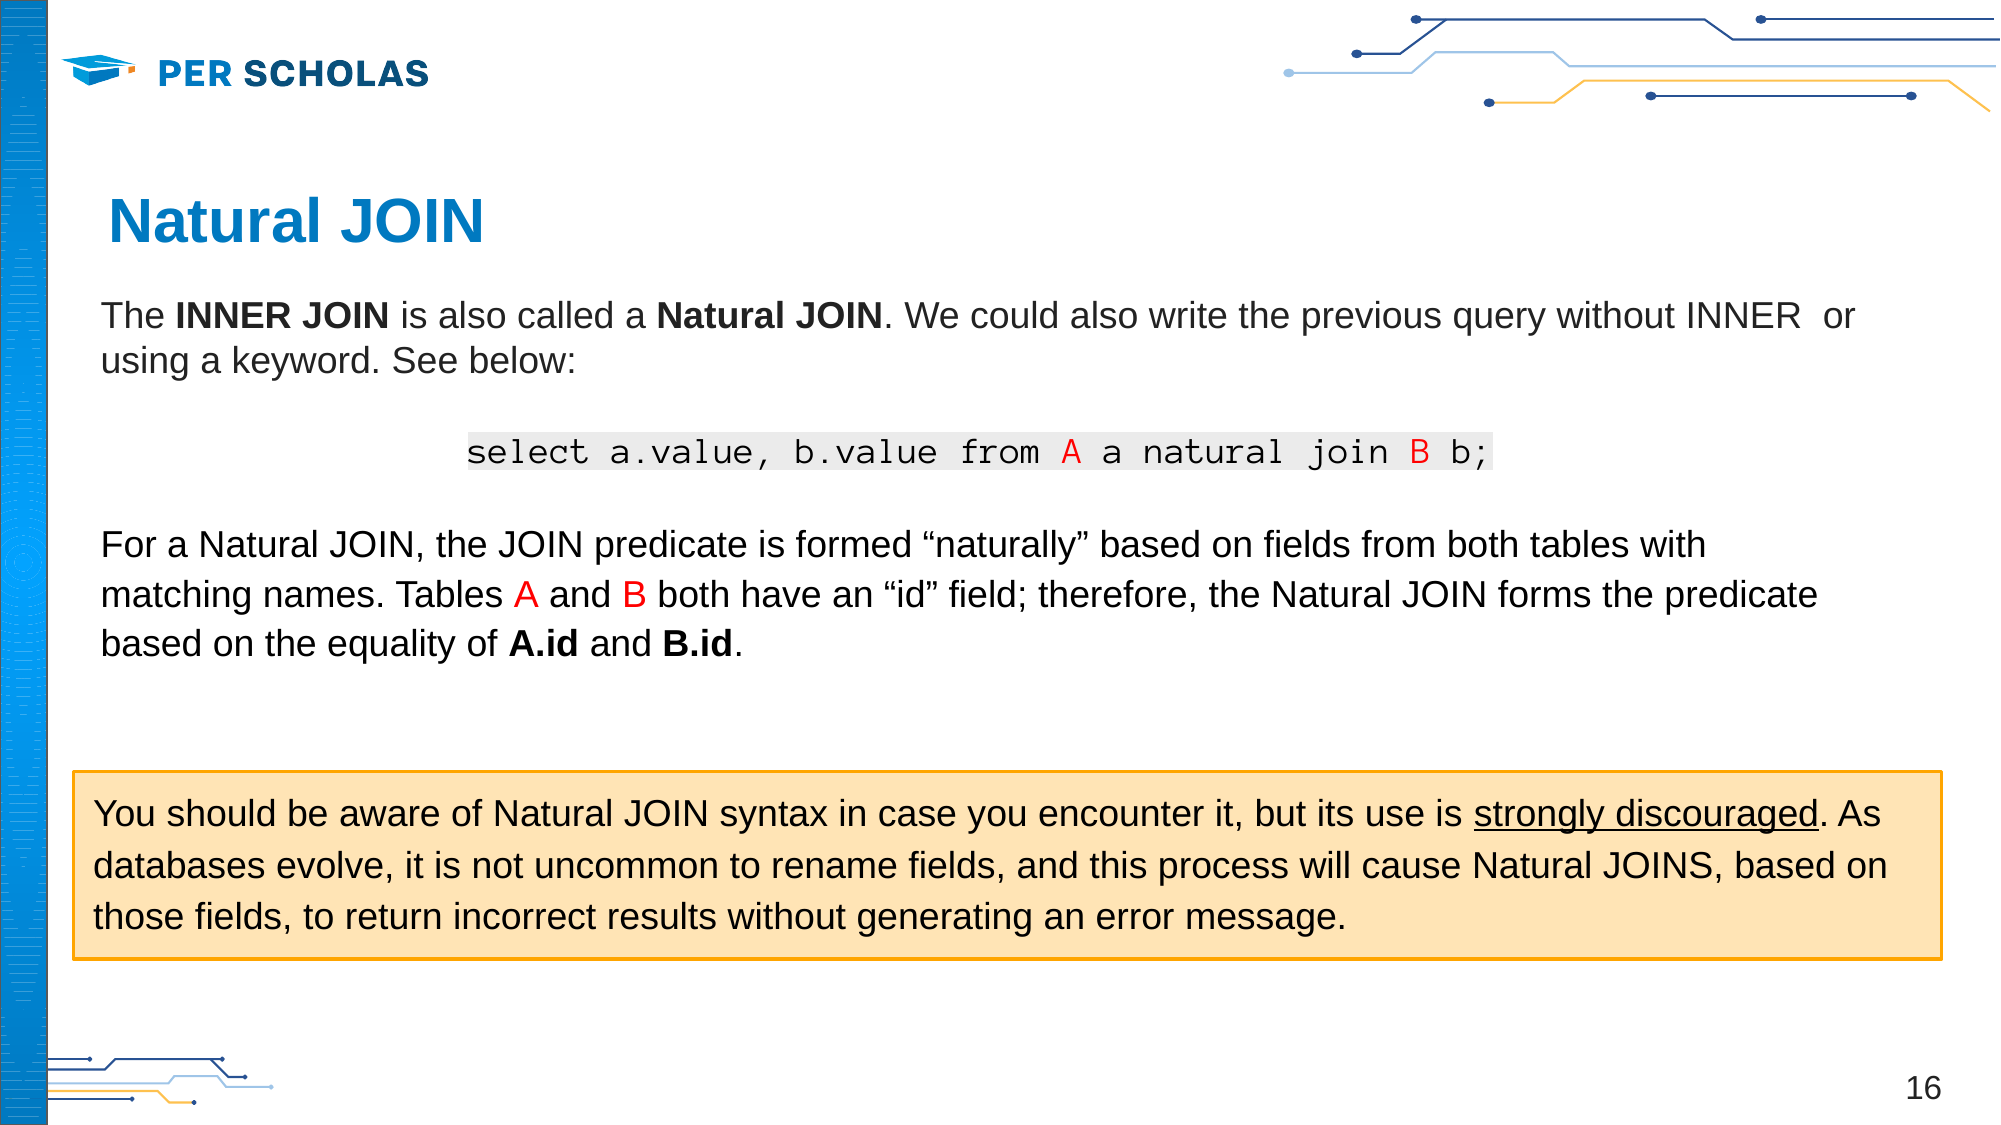

# Natural JOIN
The INNER JOIN is also called a Natural JOIN. We could also write the previous query without INNER  or using a keyword. See below:

select a.value, b.value from A a natural join B b;

For a Natural JOIN, the JOIN predicate is formed “naturally” based on fields from both tables with matching names. Tables A and B both have an “id” field; therefore, the Natural JOIN forms the predicate based on the equality of A.id and B.id.
You should be aware of Natural JOIN syntax in case you encounter it, but its use is strongly discouraged. As databases evolve, it is not uncommon to rename fields, and this process will cause Natural JOINS, based on those fields, to return incorrect results without generating an error message.
16